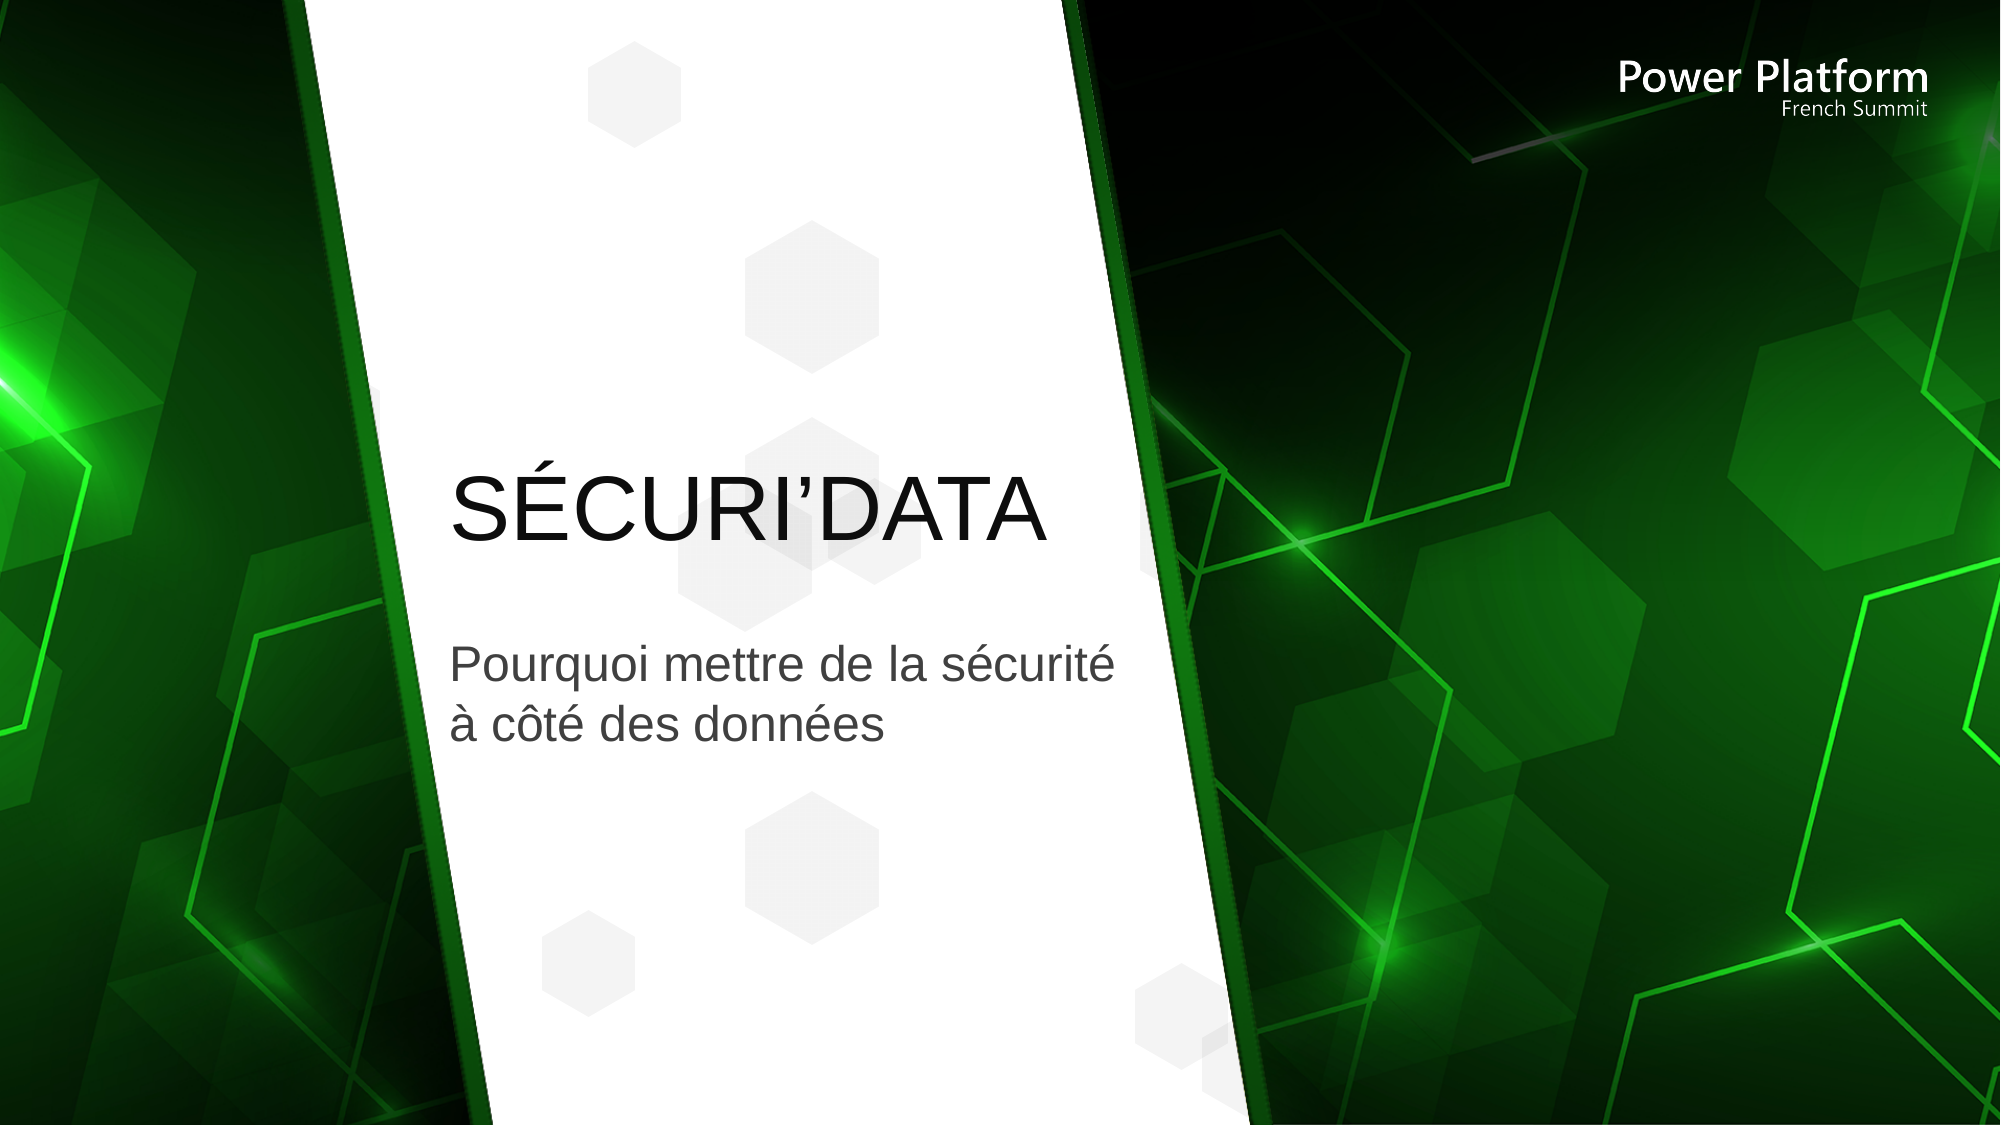

# Sécuri’data
Pourquoi mettre de la sécurité à côté des données